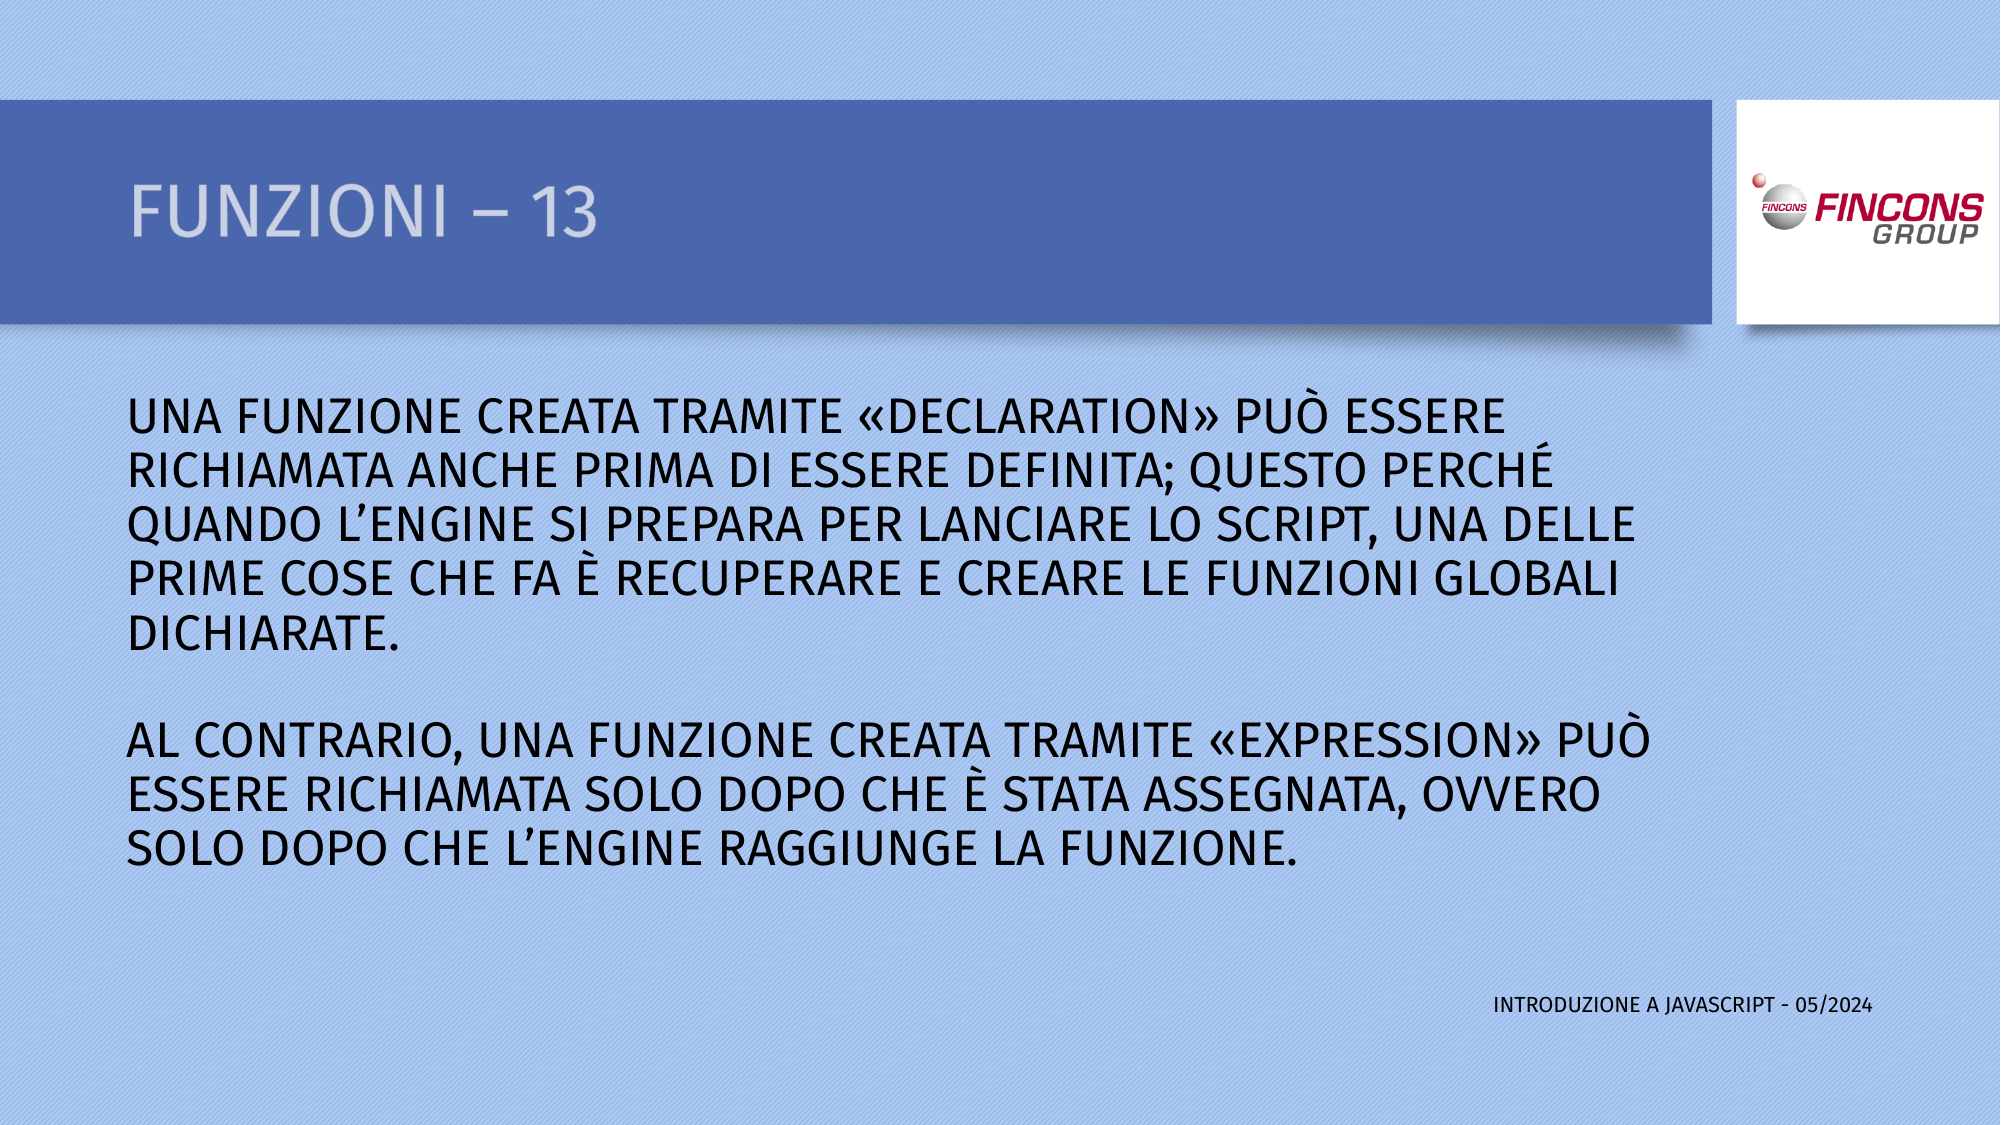

# FUNZIONI – 13
UNA FUNZIONE CREATA TRAMITE «DECLARATION» PUÒ ESSERE RICHIAMATA ANCHE PRIMA DI ESSERE DEFINITA; QUESTO PERCHÉ QUANDO L’ENGINE SI PREPARA PER LANCIARE LO SCRIPT, UNA DELLE PRIME COSE CHE FA È RECUPERARE E CREARE LE FUNZIONI GLOBALI DICHIARATE.
AL CONTRARIO, UNA FUNZIONE CREATA TRAMITE «EXPRESSION» PUÒ ESSERE RICHIAMATA SOLO DOPO CHE È STATA ASSEGNATA, OVVERO SOLO DOPO CHE L’ENGINE RAGGIUNGE LA FUNZIONE.
INTRODUZIONE A JAVASCRIPT - 05/2024